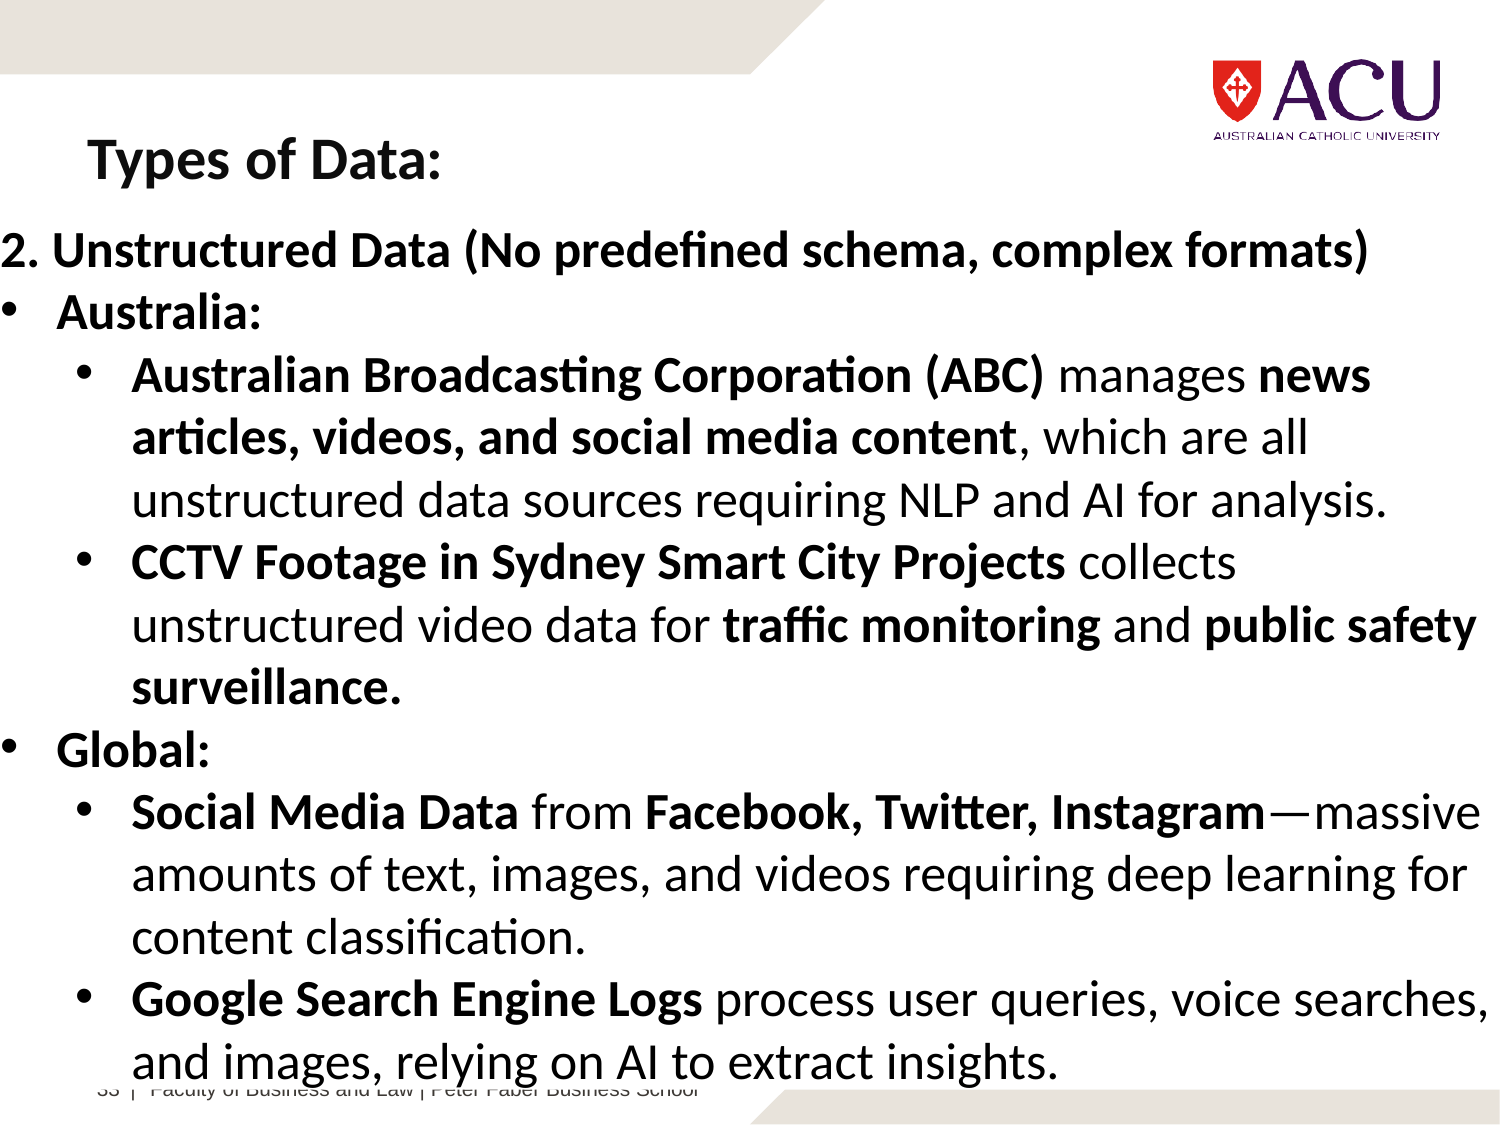

# Types of Data:
2. Unstructured Data (No predefined schema, complex formats)
Australia:
Australian Broadcasting Corporation (ABC) manages news articles, videos, and social media content, which are all unstructured data sources requiring NLP and AI for analysis.
CCTV Footage in Sydney Smart City Projects collects unstructured video data for traffic monitoring and public safety surveillance.
Global:
Social Media Data from Facebook, Twitter, Instagram—massive amounts of text, images, and videos requiring deep learning for content classification.
Google Search Engine Logs process user queries, voice searches, and images, relying on AI to extract insights.
33 | Faculty of Business and Law | Peter Faber Business School